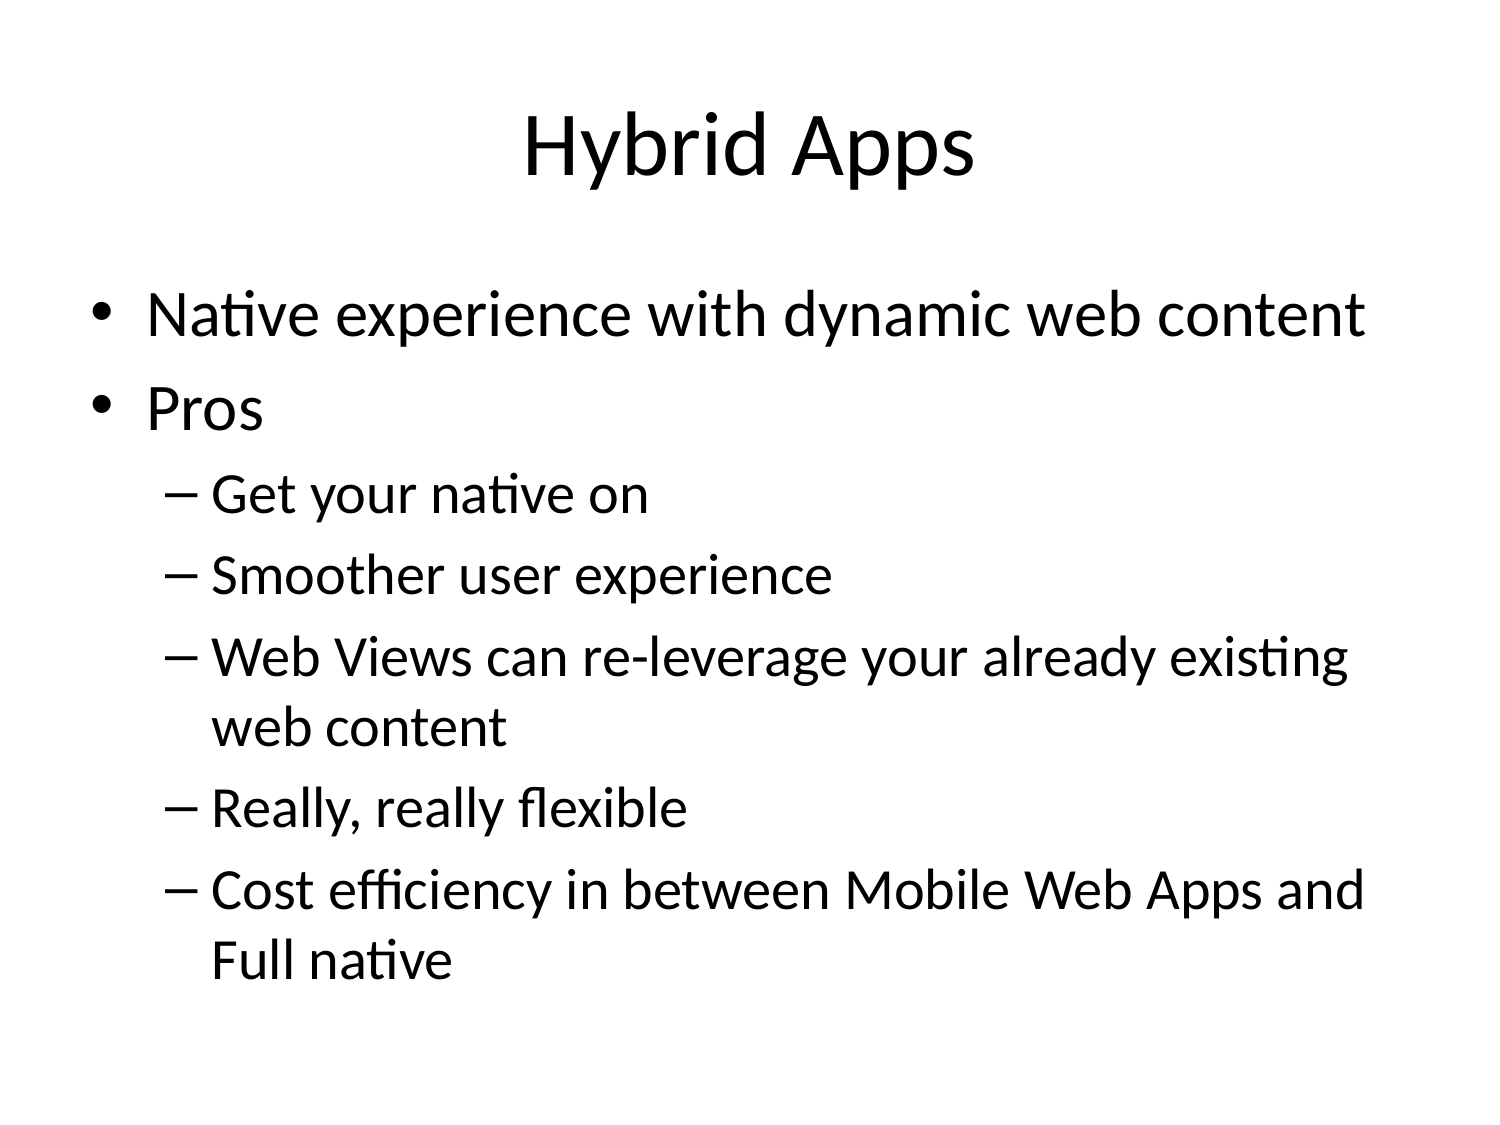

# Hybrid Apps
Native experience with dynamic web content
Pros
Get your native on
Smoother user experience
Web Views can re-leverage your already existing web content
Really, really flexible
Cost efficiency in between Mobile Web Apps and Full native